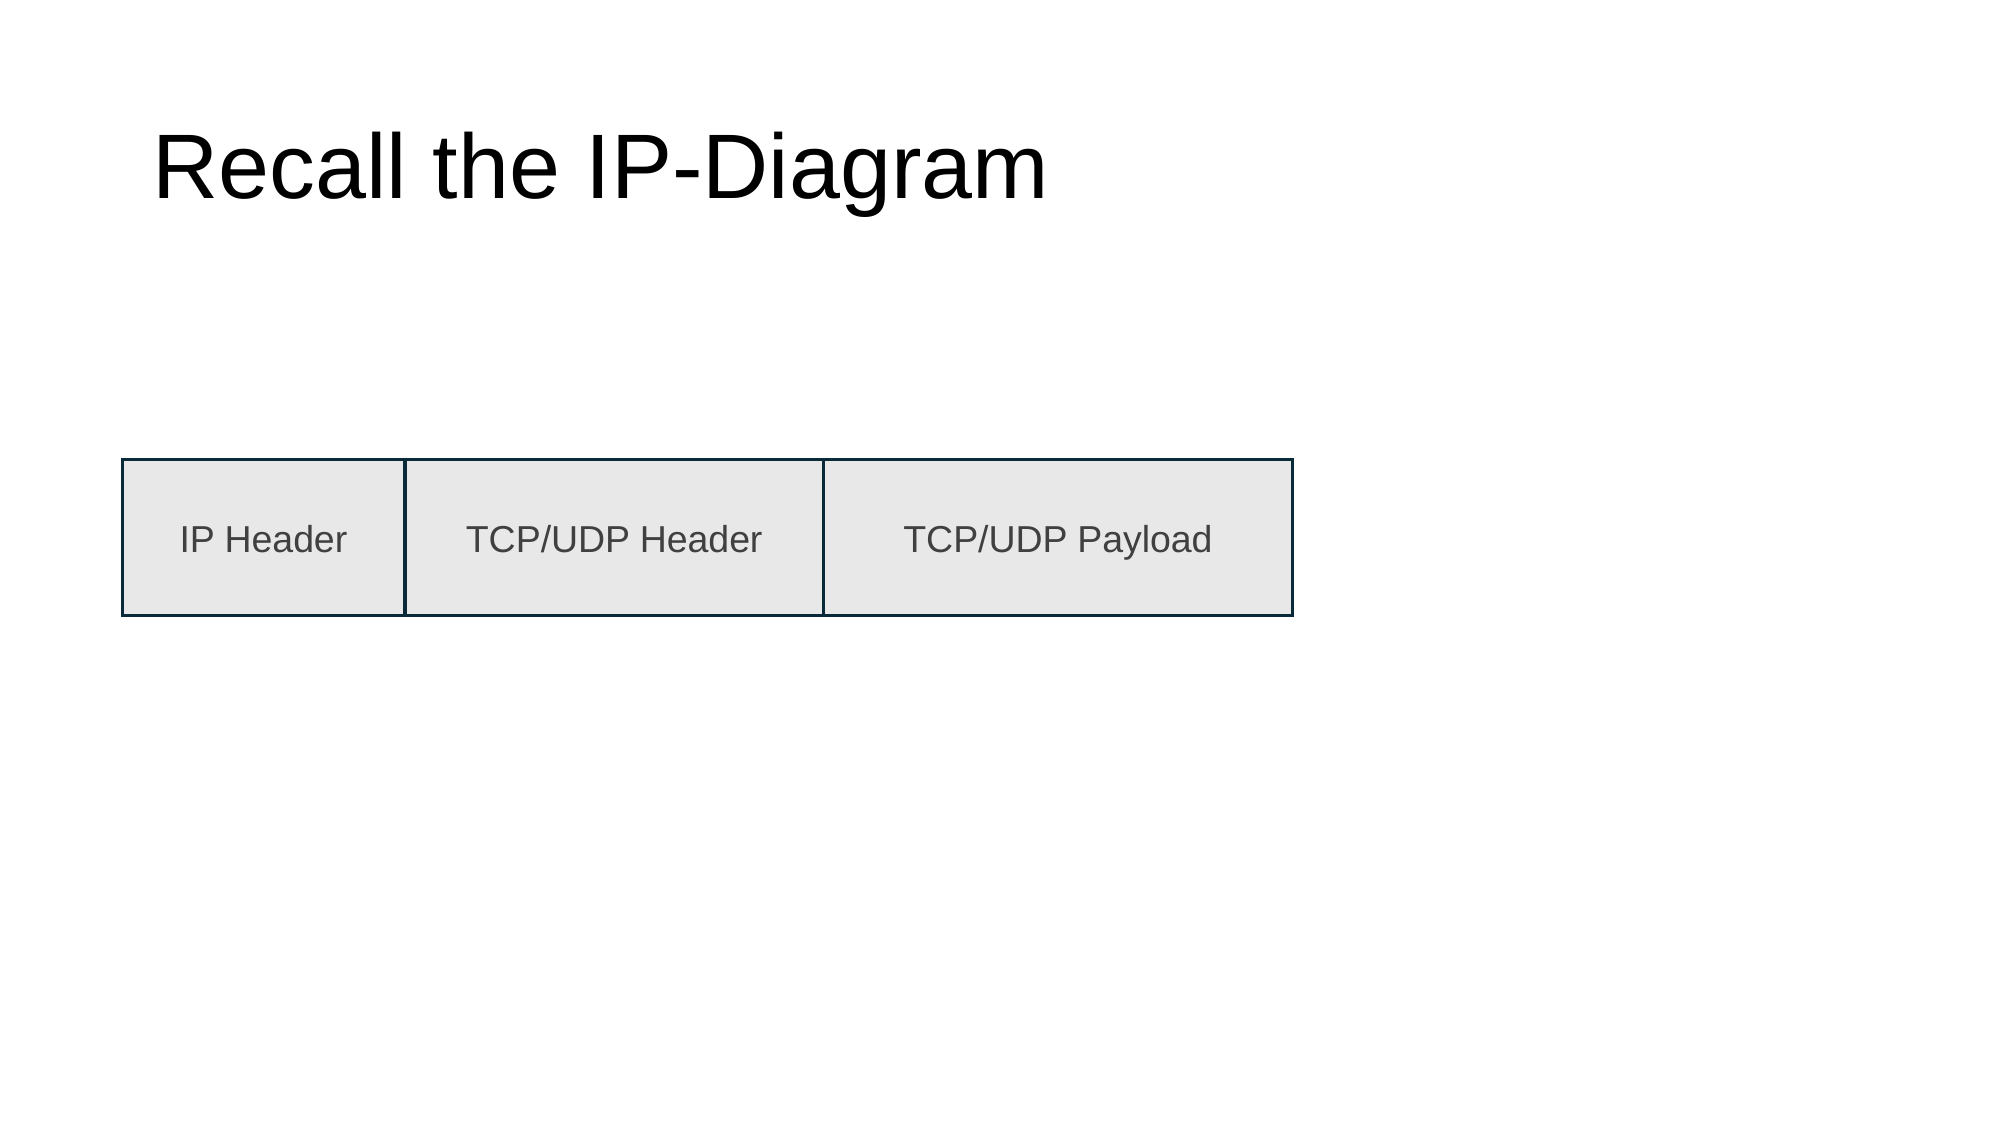

# Recall the IP-Diagram
IP Header
TCP/UDP Header
TCP/UDP Payload